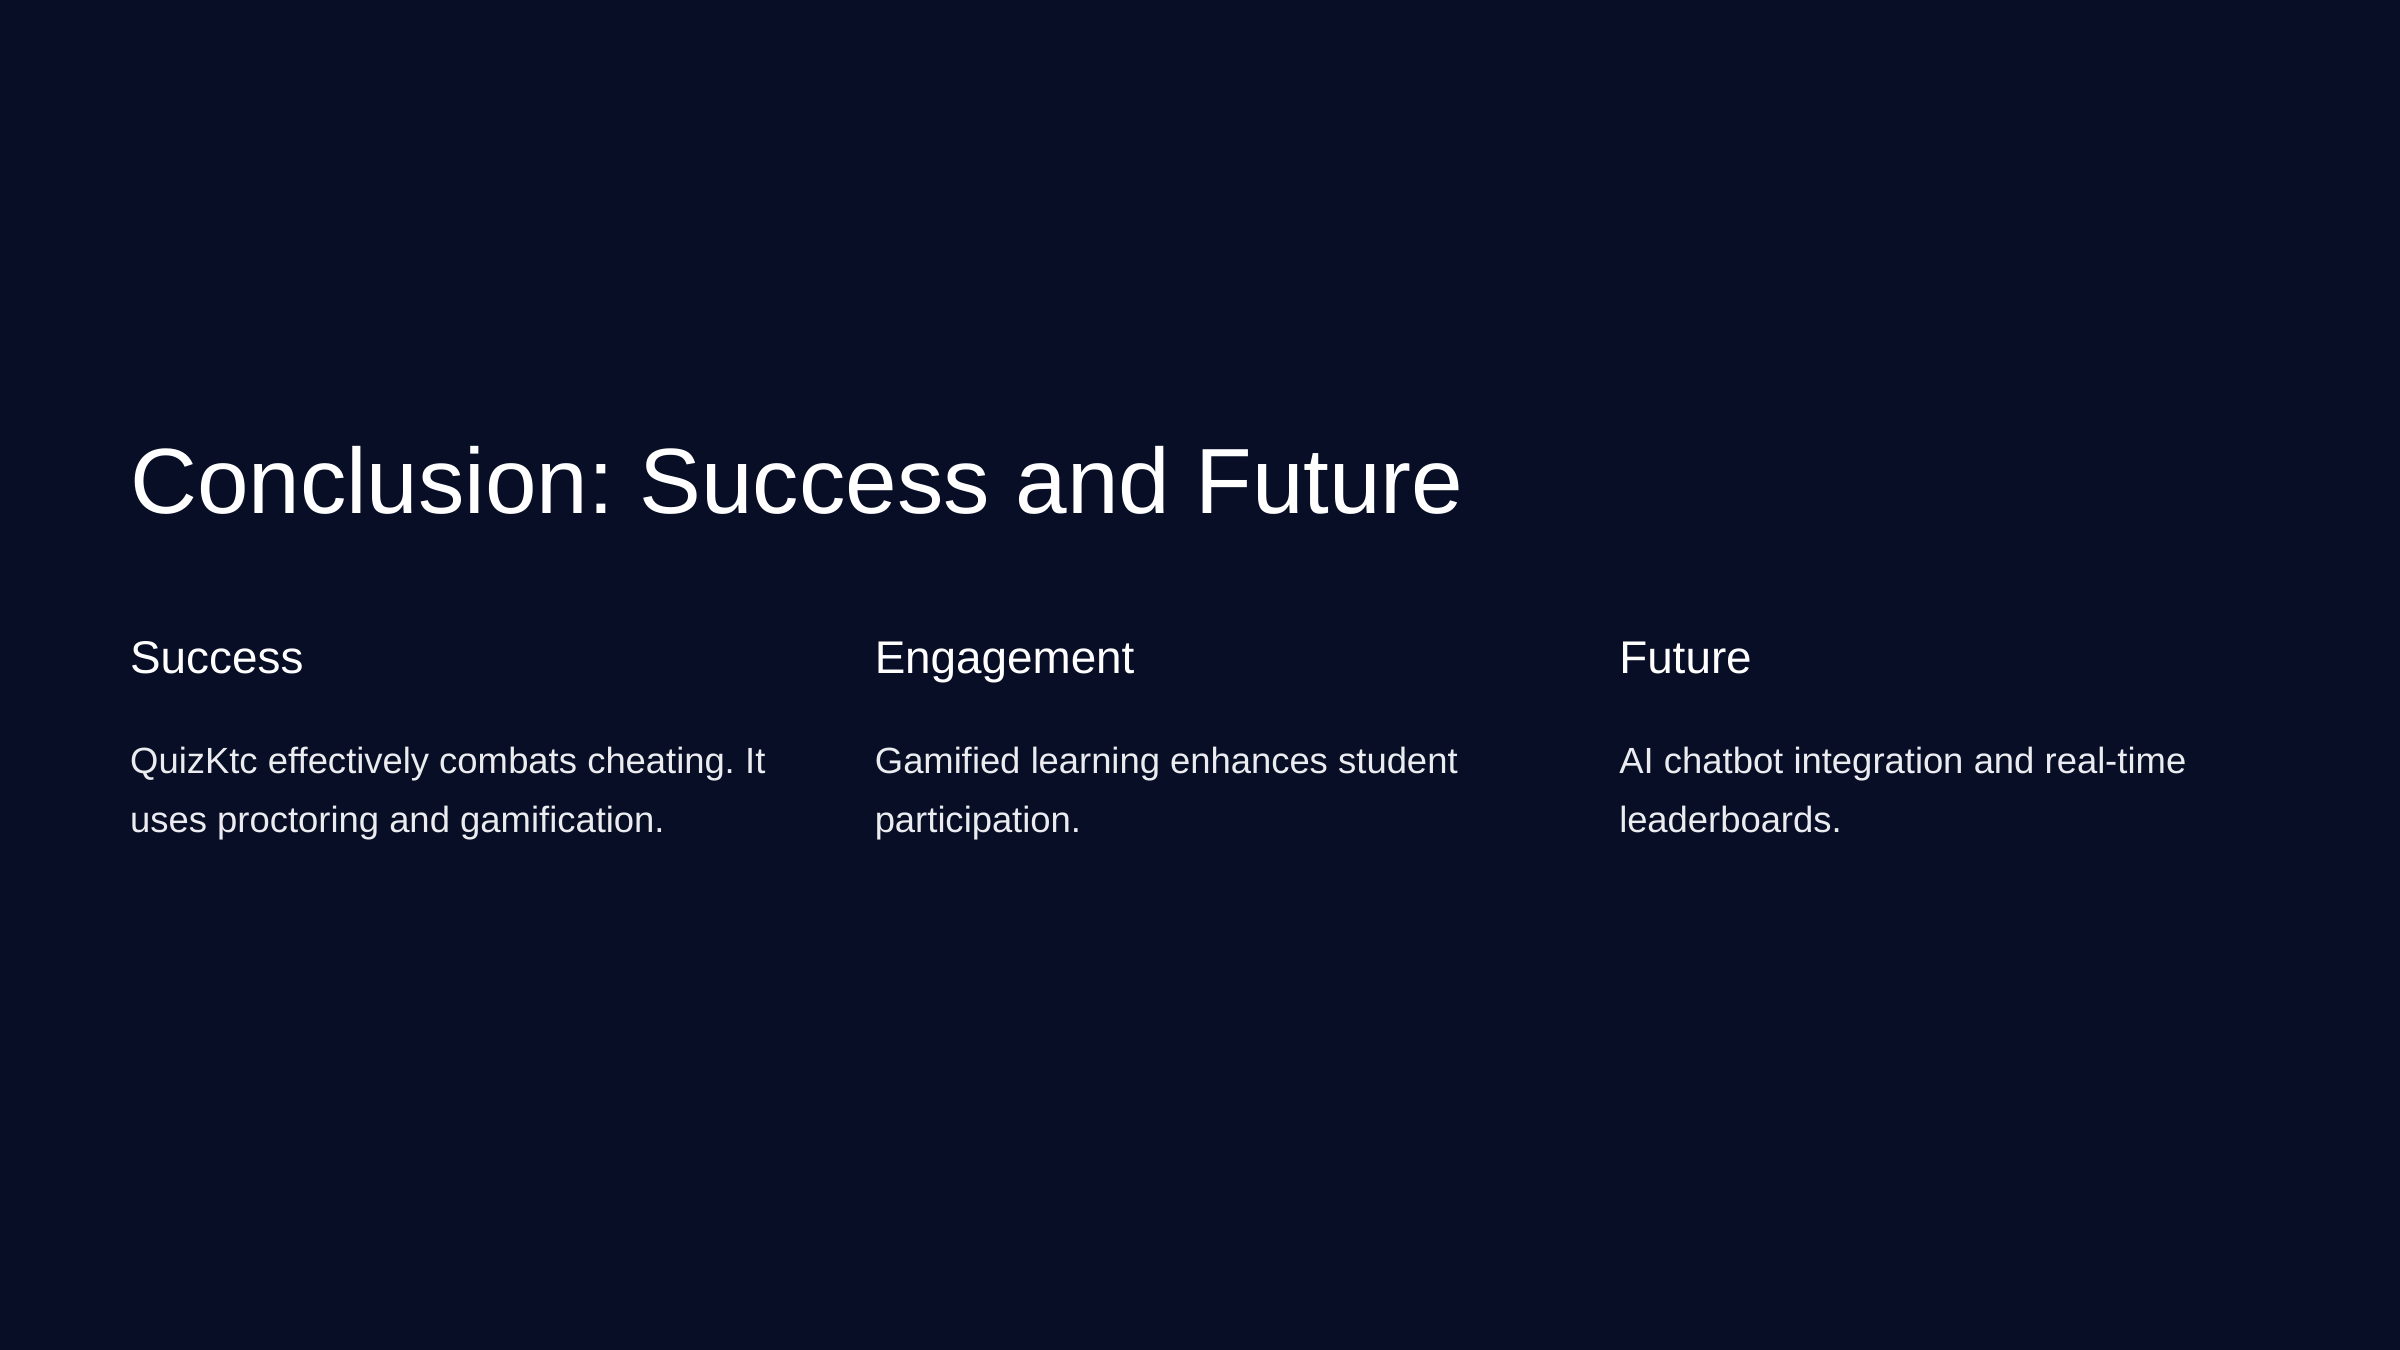

Conclusion: Success and Future
Success
Engagement
Future
QuizKtc effectively combats cheating. It uses proctoring and gamification.
Gamified learning enhances student participation.
AI chatbot integration and real-time leaderboards.